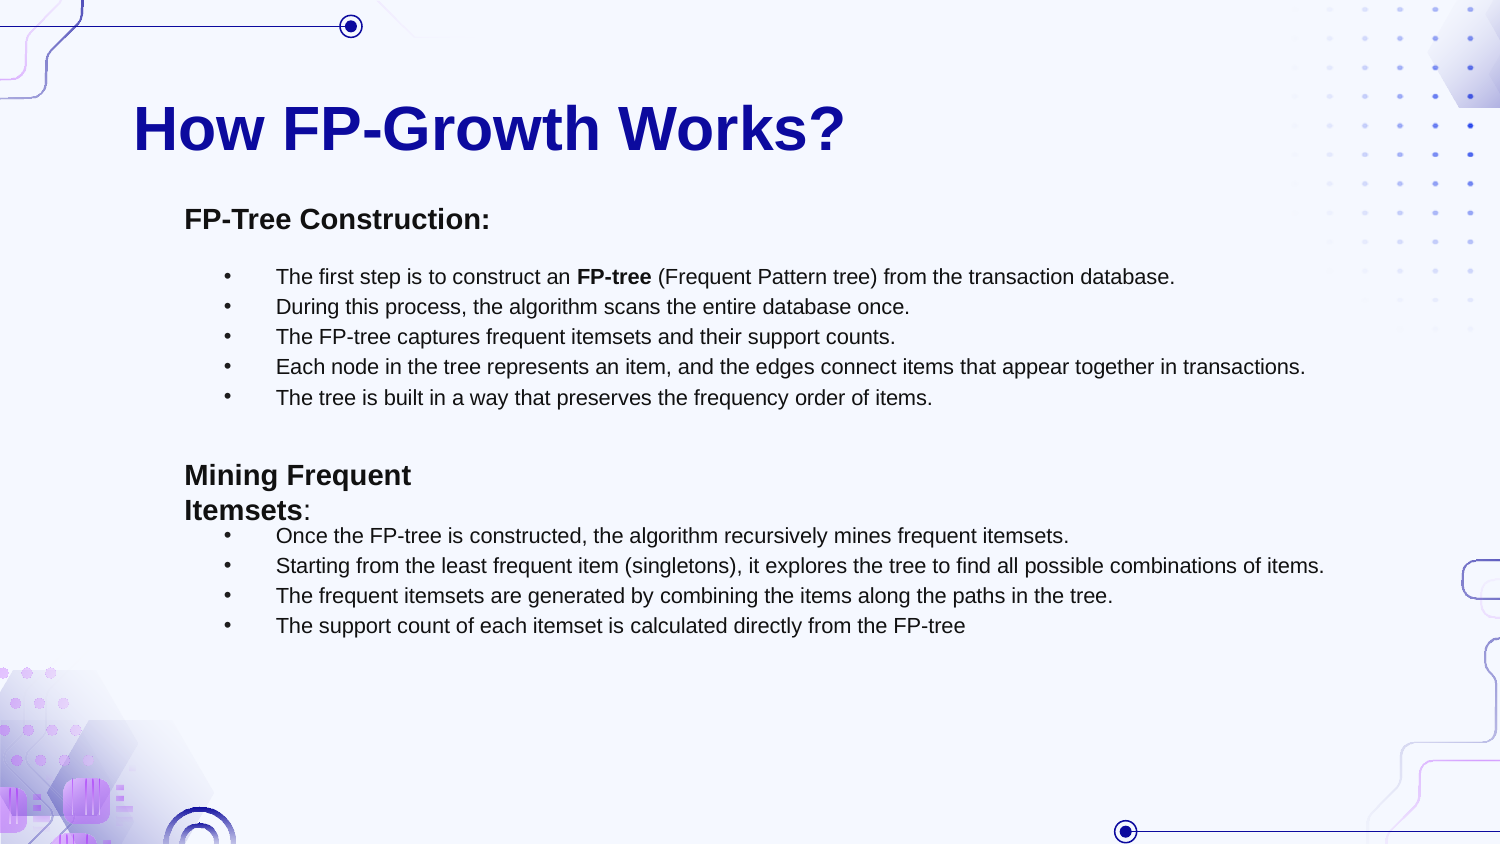

# How FP-Growth Works?
FP-Tree Construction:
The first step is to construct an FP-tree (Frequent Pattern tree) from the transaction database.
During this process, the algorithm scans the entire database once.
The FP-tree captures frequent itemsets and their support counts.
Each node in the tree represents an item, and the edges connect items that appear together in transactions.
The tree is built in a way that preserves the frequency order of items.

Mining Frequent Itemsets:

Once the FP-tree is constructed, the algorithm recursively mines frequent itemsets.
Starting from the least frequent item (singletons), it explores the tree to find all possible combinations of items.
The frequent itemsets are generated by combining the items along the paths in the tree.
The support count of each itemset is calculated directly from the FP-tree